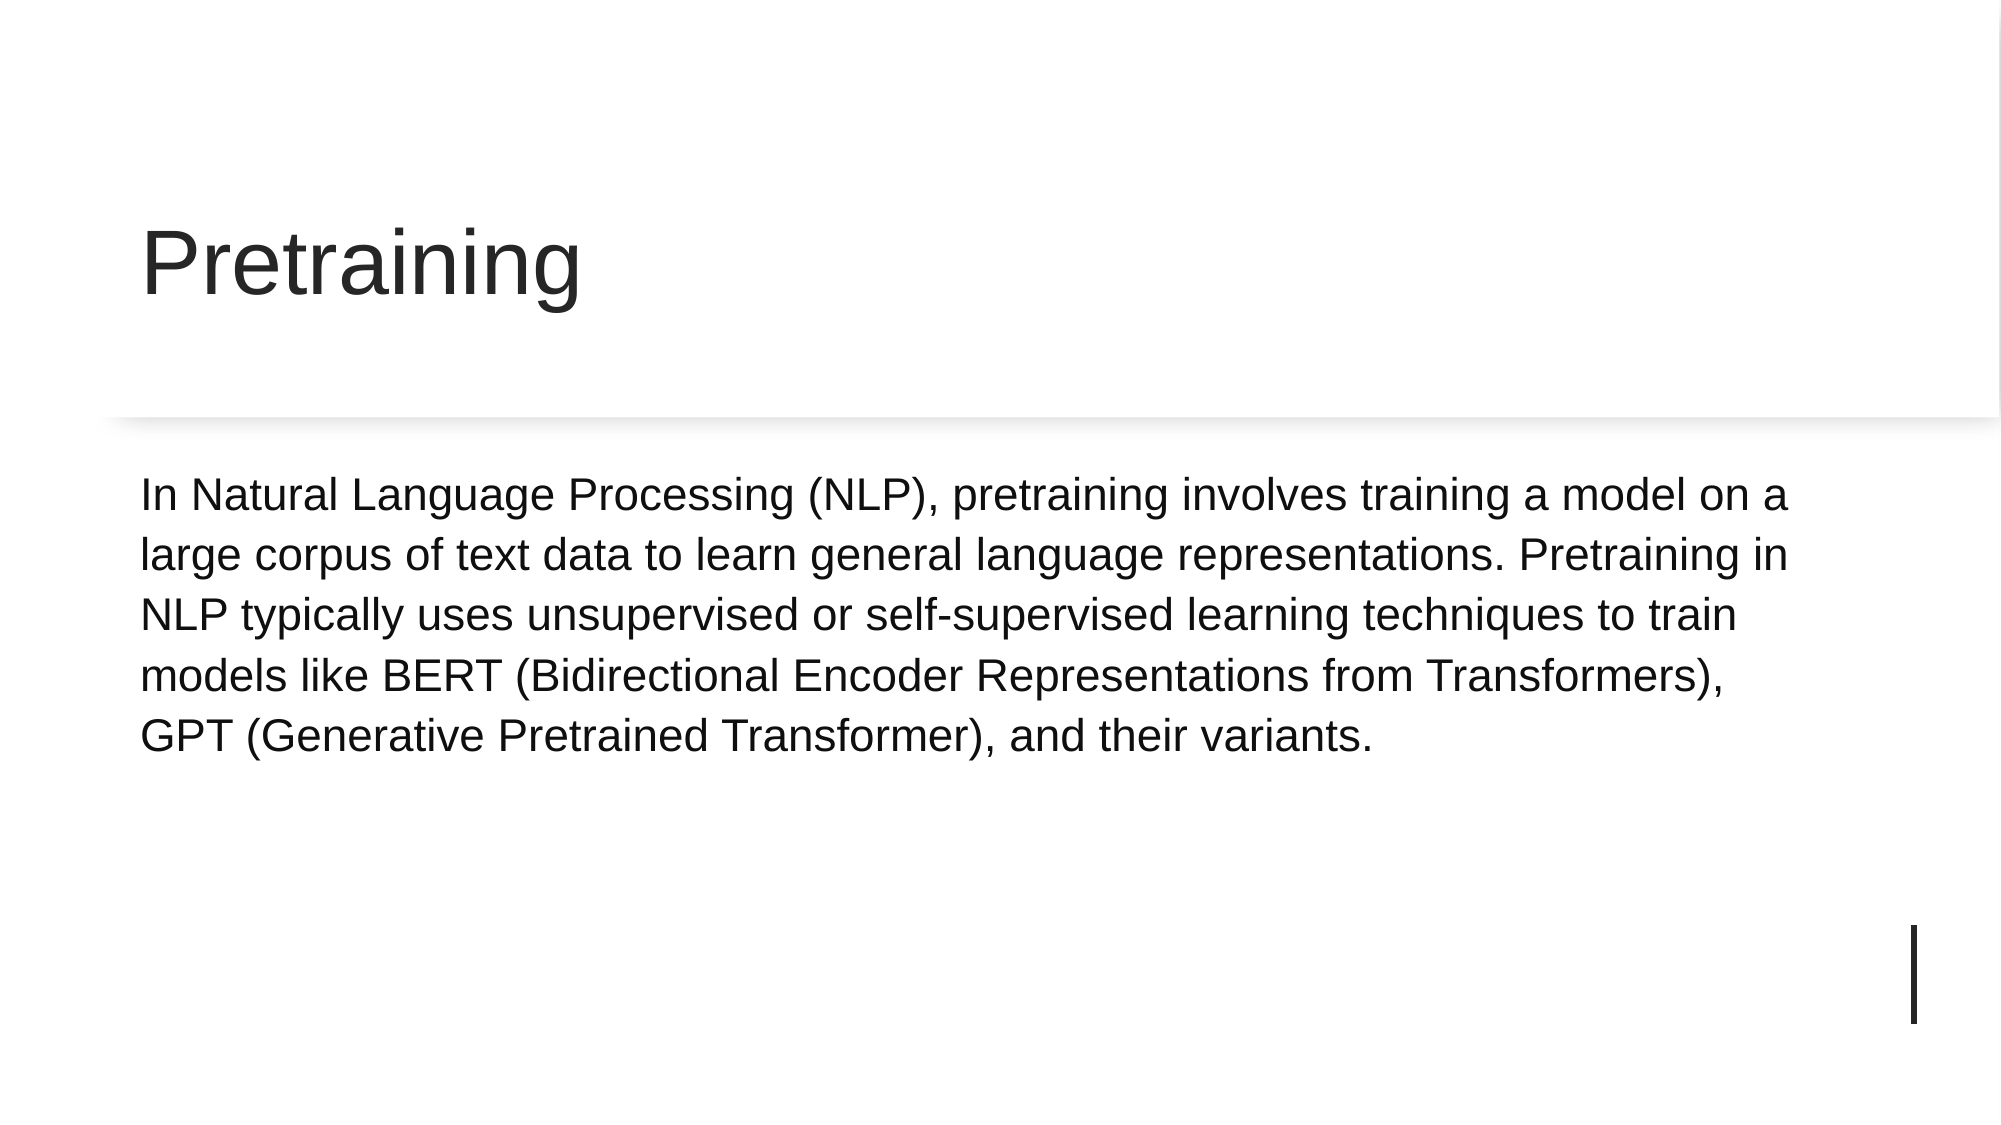

# Pretraining
In Natural Language Processing (NLP), pretraining involves training a model on a large corpus of text data to learn general language representations. Pretraining in NLP typically uses unsupervised or self-supervised learning techniques to train models like BERT (Bidirectional Encoder Representations from Transformers), GPT (Generative Pretrained Transformer), and their variants.